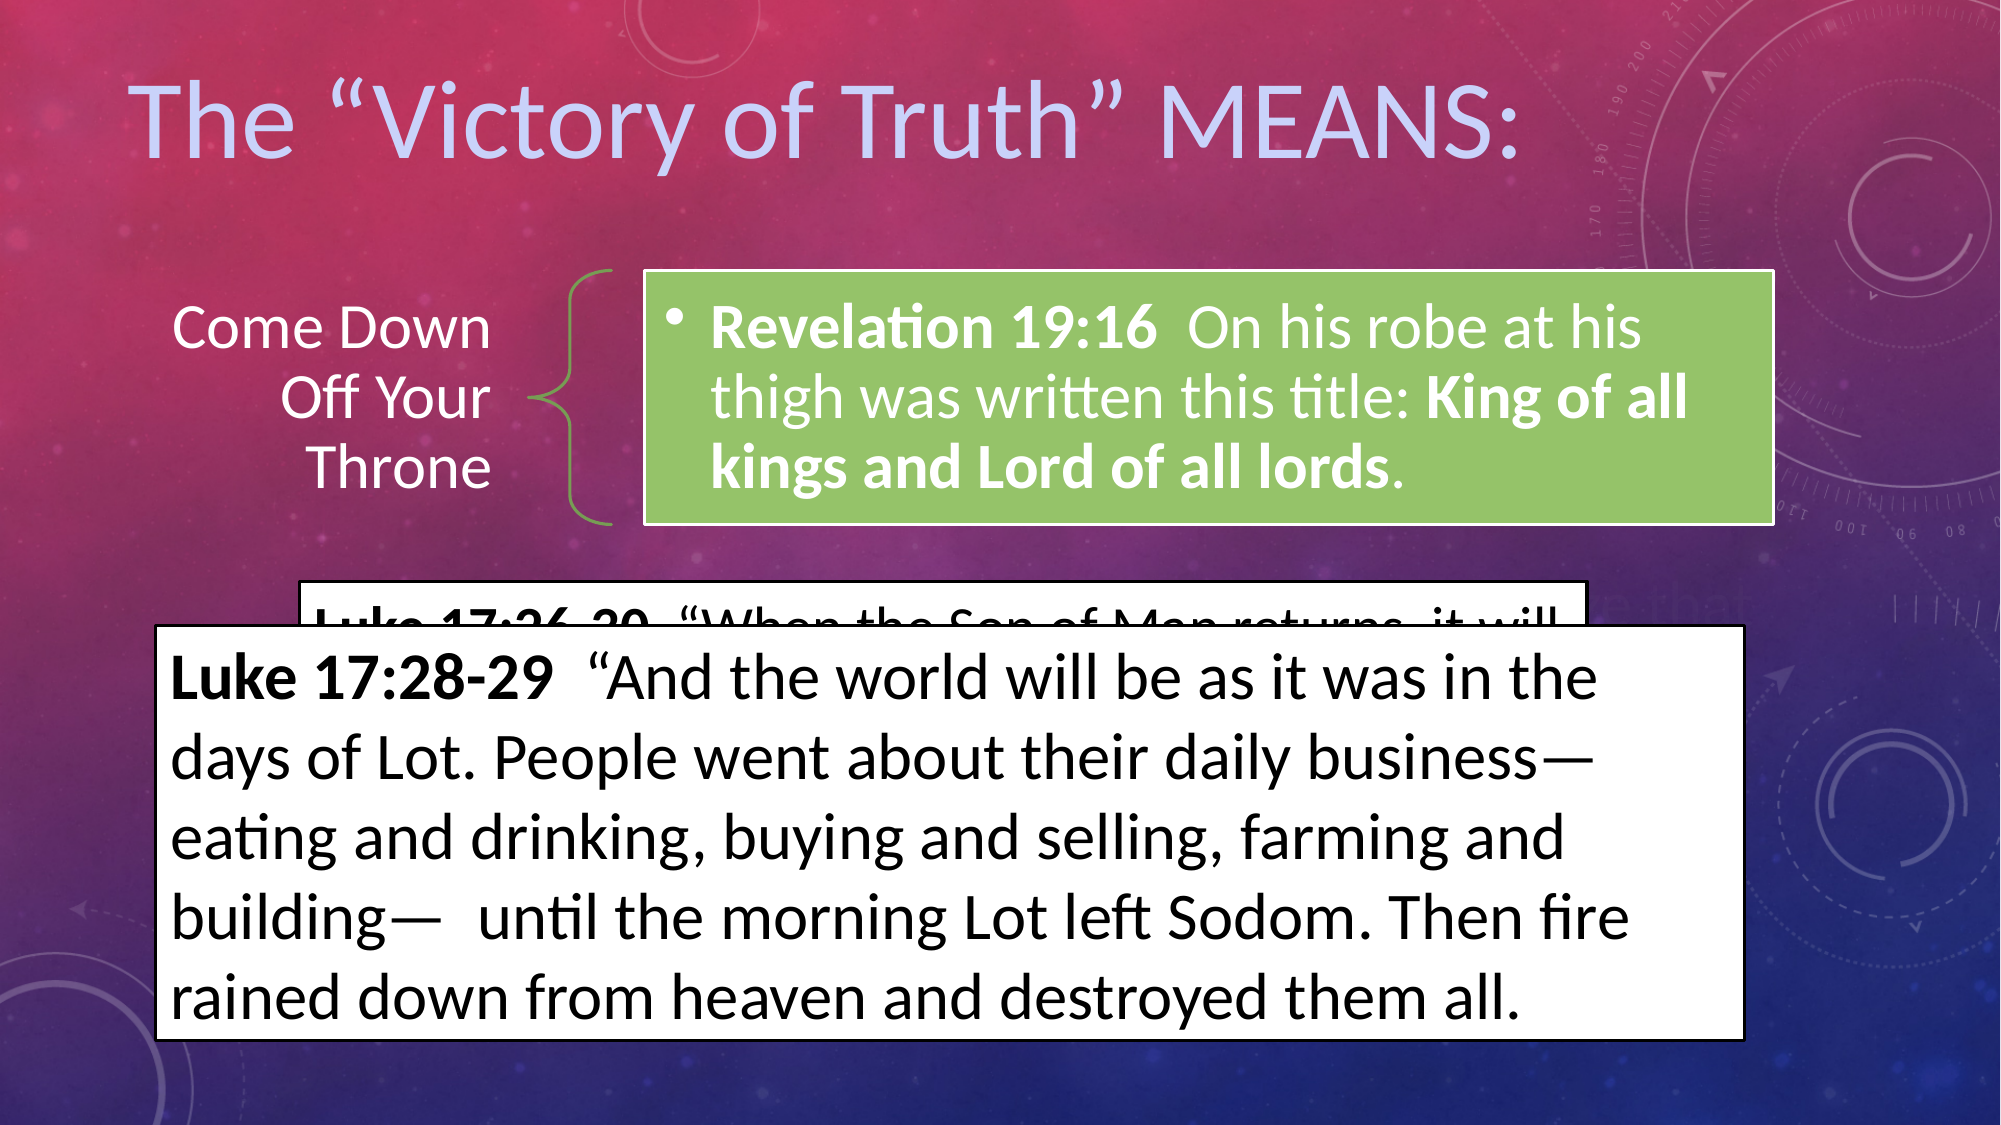

# The “Victory of Truth” MEANS:
Come Down Off Your Throne
Revelation 19:16  On his robe at his thigh was written this title: King of all kings and Lord of all lords.
Please! Grow Up!
1 Corinthians 6:2  Don’t you realize that someday we believers will judge the world? And since you are going to judge the world, can’t you decide even these little things among yourselves?
Luke 17:26-30  “When the Son of Man returns, it will be like it was in Noah’s day.  In those days, the people enjoyed banquets and parties and weddings right up to the time Noah entered his boat and the flood came and destroyed them all.
Luke 17:28-29  “And the world will be as it was in the days of Lot. People went about their daily business—eating and drinking, buying and selling, farming and building—  until the morning Lot left Sodom. Then fire rained down from heaven and destroyed them all.